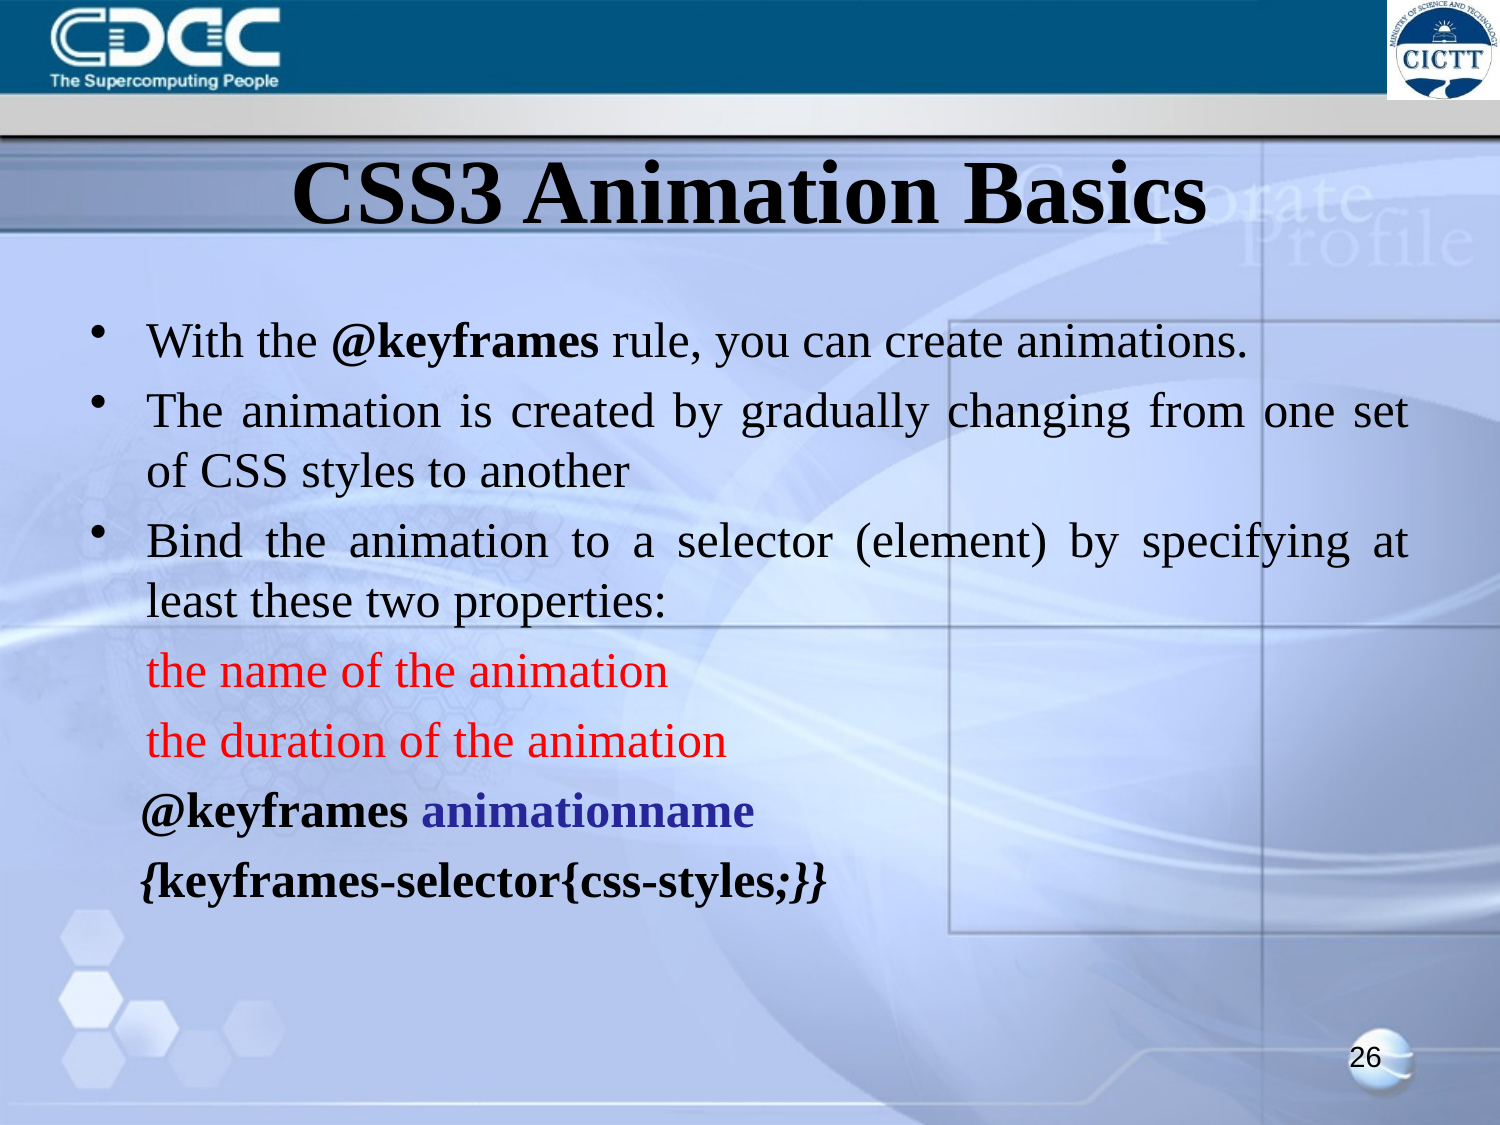

# CSS3 Animation Basics
With the @keyframes rule, you can create animations.
The animation is created by gradually changing from one set of CSS styles to another
Bind the animation to a selector (element) by specifying at least these two properties:
 	the name of the animation
 	the duration of the animation
    @keyframes animationname
    {keyframes-selector{css-styles;}}